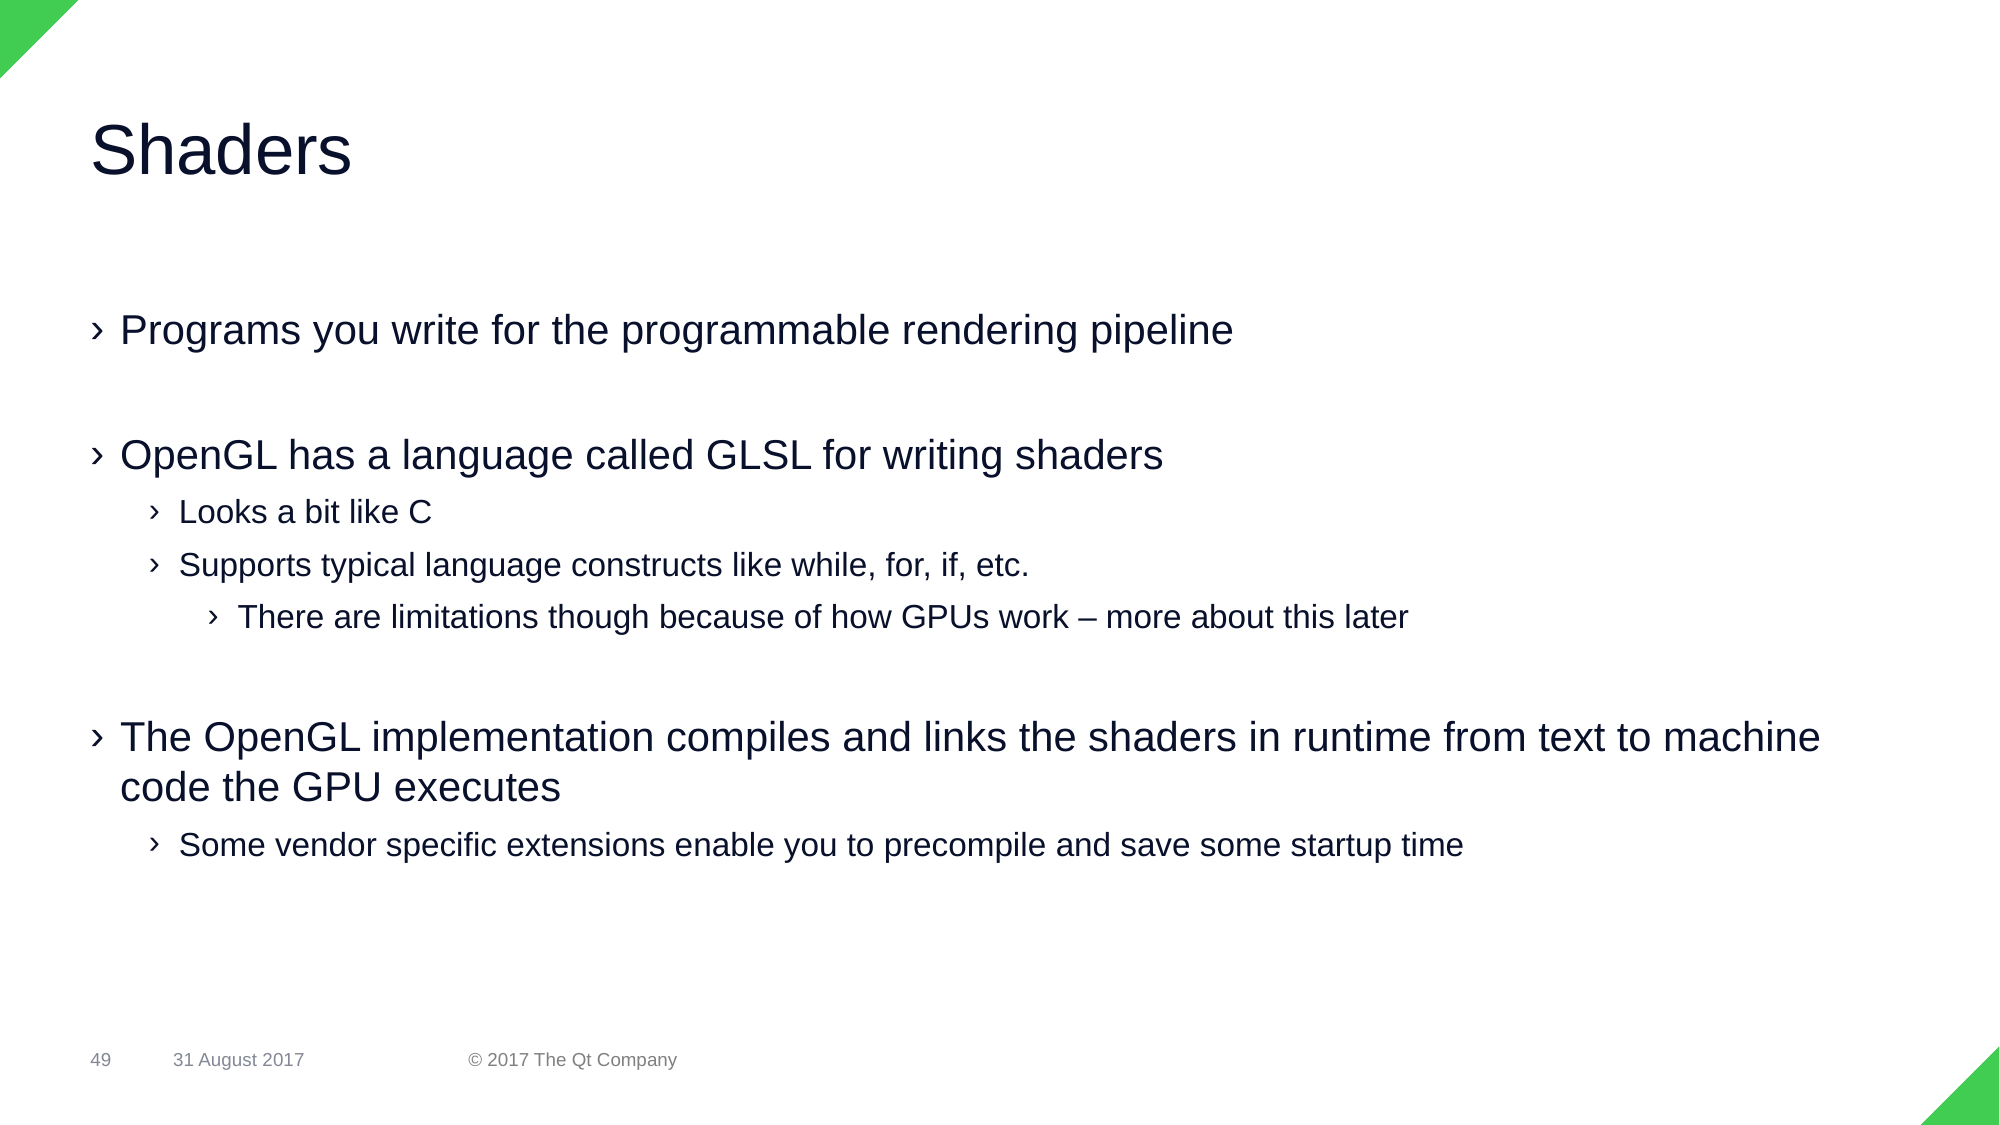

# Shaders
Programs you write for the programmable rendering pipeline

OpenGL has a language called GLSL for writing shaders
Looks a bit like C
Supports typical language constructs like while, for, if, etc.
There are limitations though because of how GPUs work – more about this later

The OpenGL implementation compiles and links the shaders in runtime from text to machine code the GPU executes
Some vendor specific extensions enable you to precompile and save some startup time
49
31 August 2017
© 2017 The Qt Company